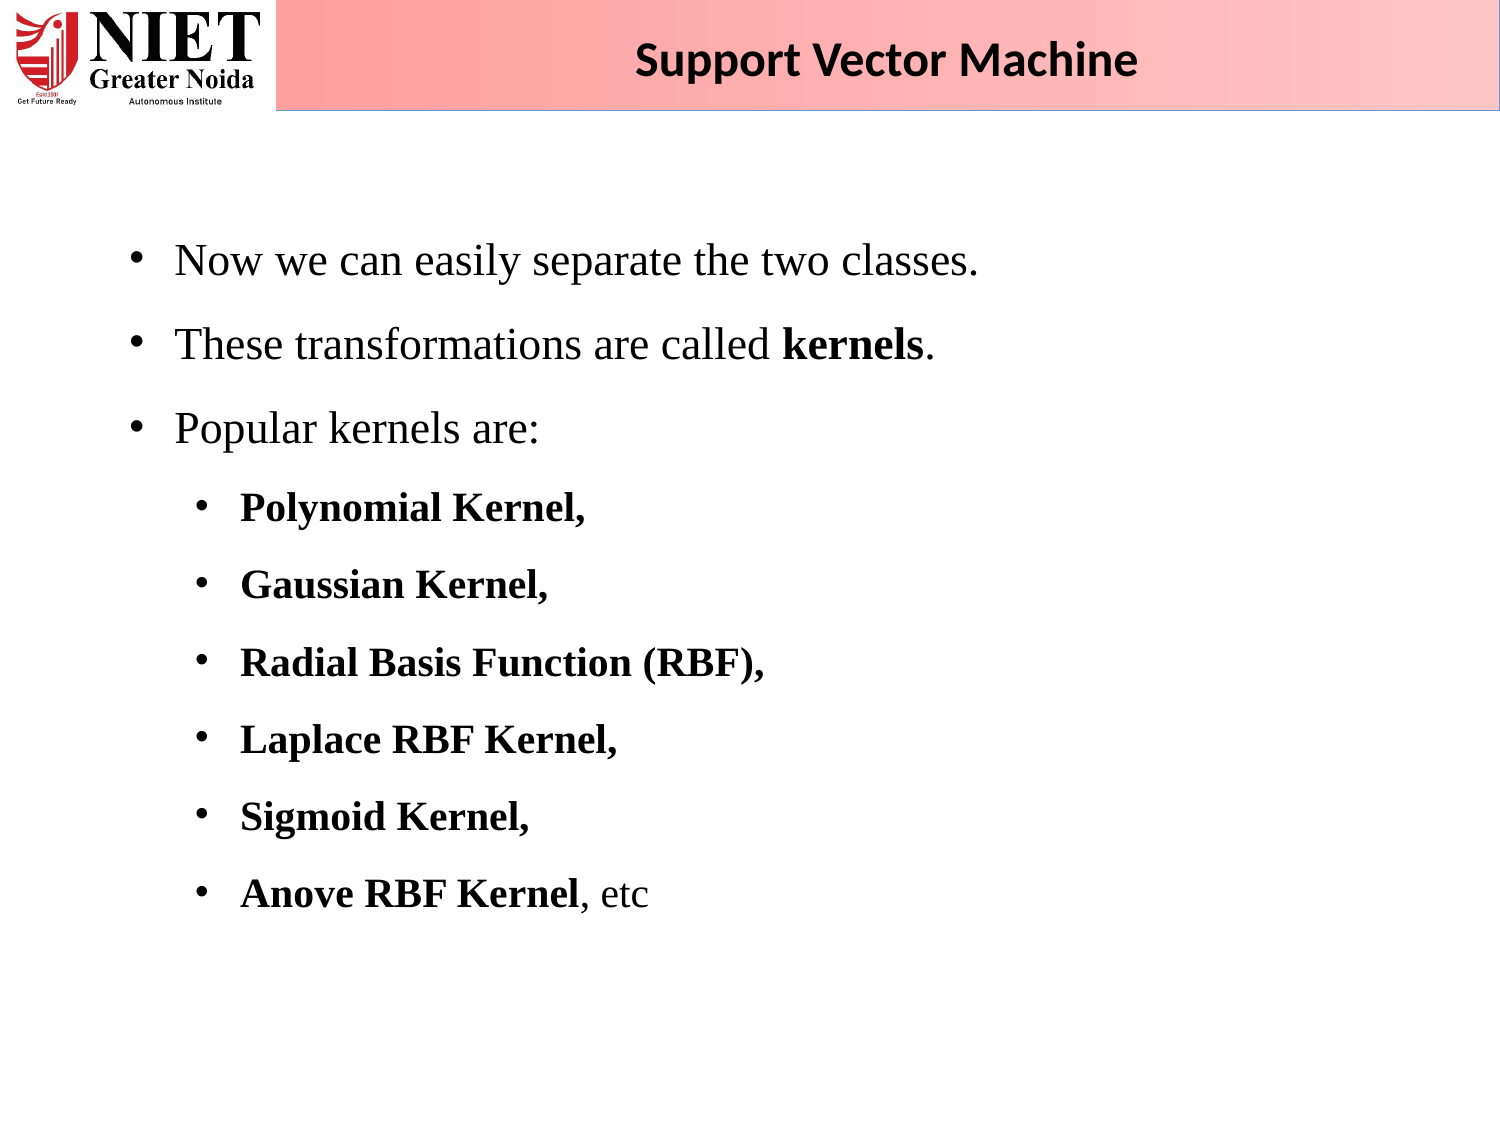

Support Vector Machine
Now we can easily separate the two classes.
These transformations are called kernels.
Popular kernels are:
Polynomial Kernel,
Gaussian Kernel,
Radial Basis Function (RBF),
Laplace RBF Kernel,
Sigmoid Kernel,
Anove RBF Kernel, etc